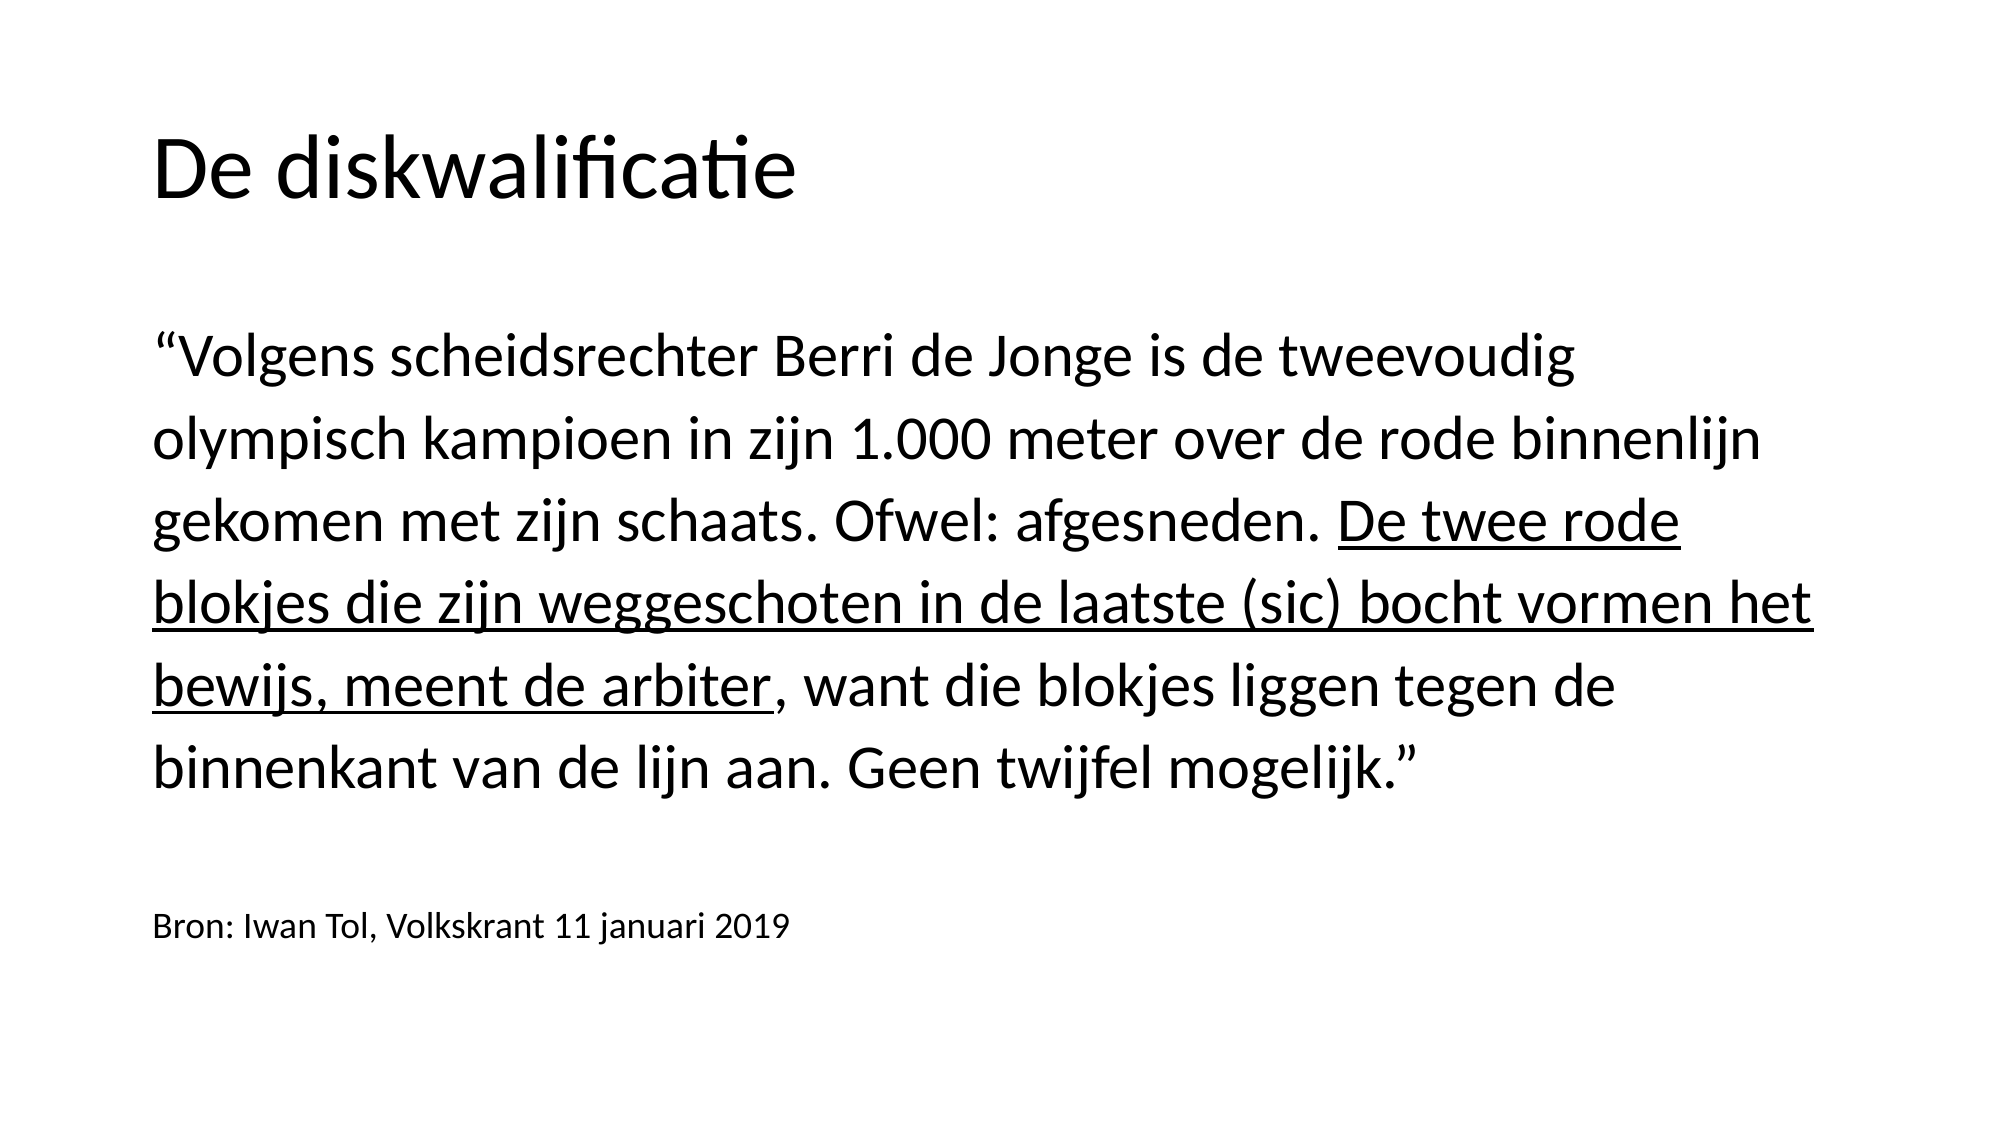

# De diskwalificatie
“Volgens scheidsrechter Berri de Jonge is de tweevoudig olympisch kampioen in zijn 1.000 meter over de rode binnenlijn gekomen met zijn schaats. Ofwel: afgesneden. De twee rode blokjes die zijn weggeschoten in de laatste (sic) bocht vormen het bewijs, meent de arbiter, want die blokjes liggen tegen de binnenkant van de lijn aan. Geen twijfel mogelijk.”

Bron: Iwan Tol, Volkskrant 11 januari 2019